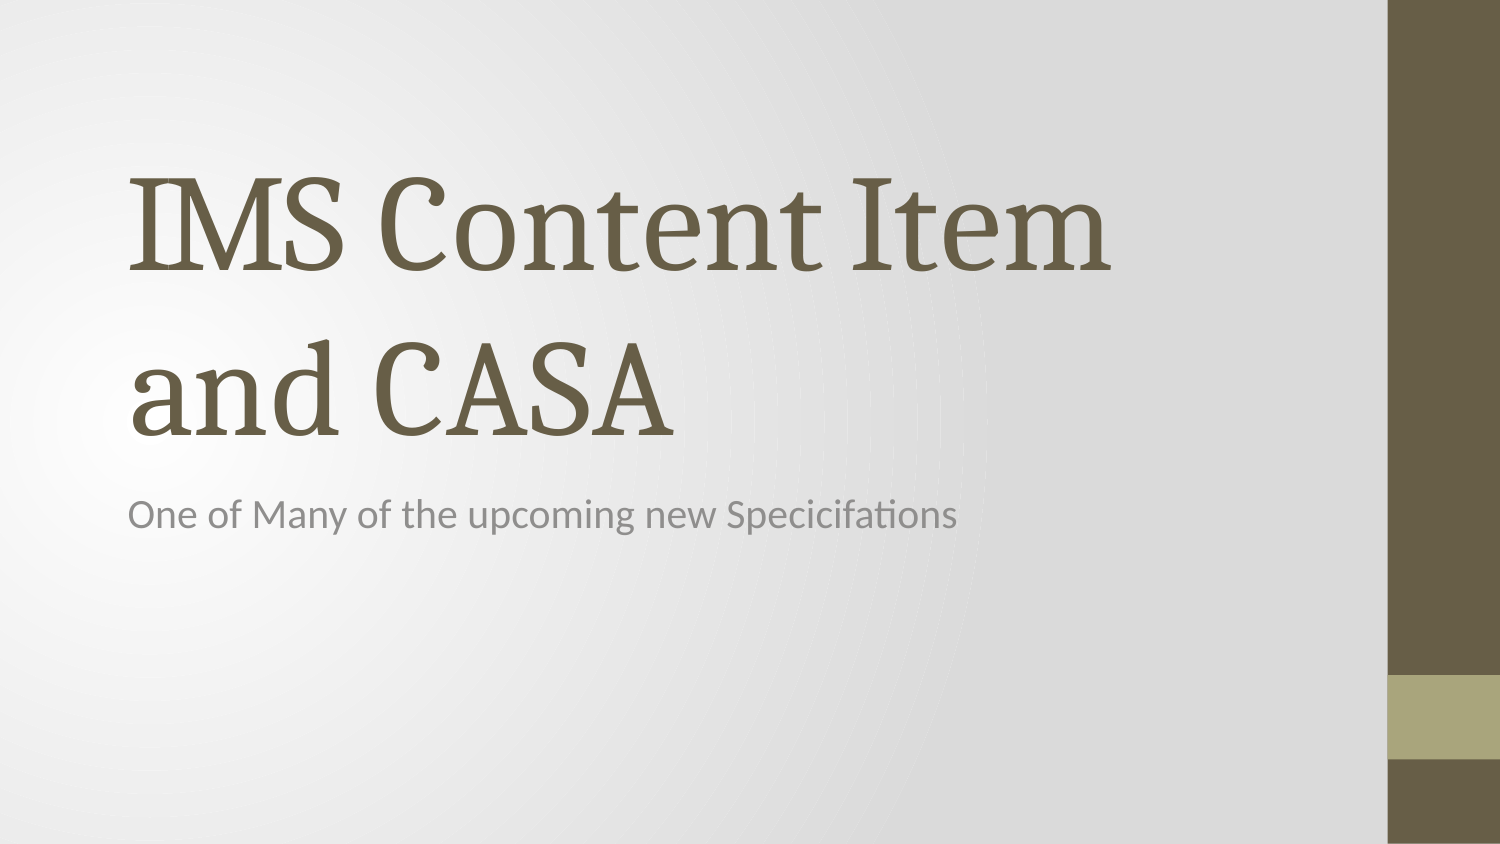

# IMS Content Item and CASA
One of Many of the upcoming new Specicifations